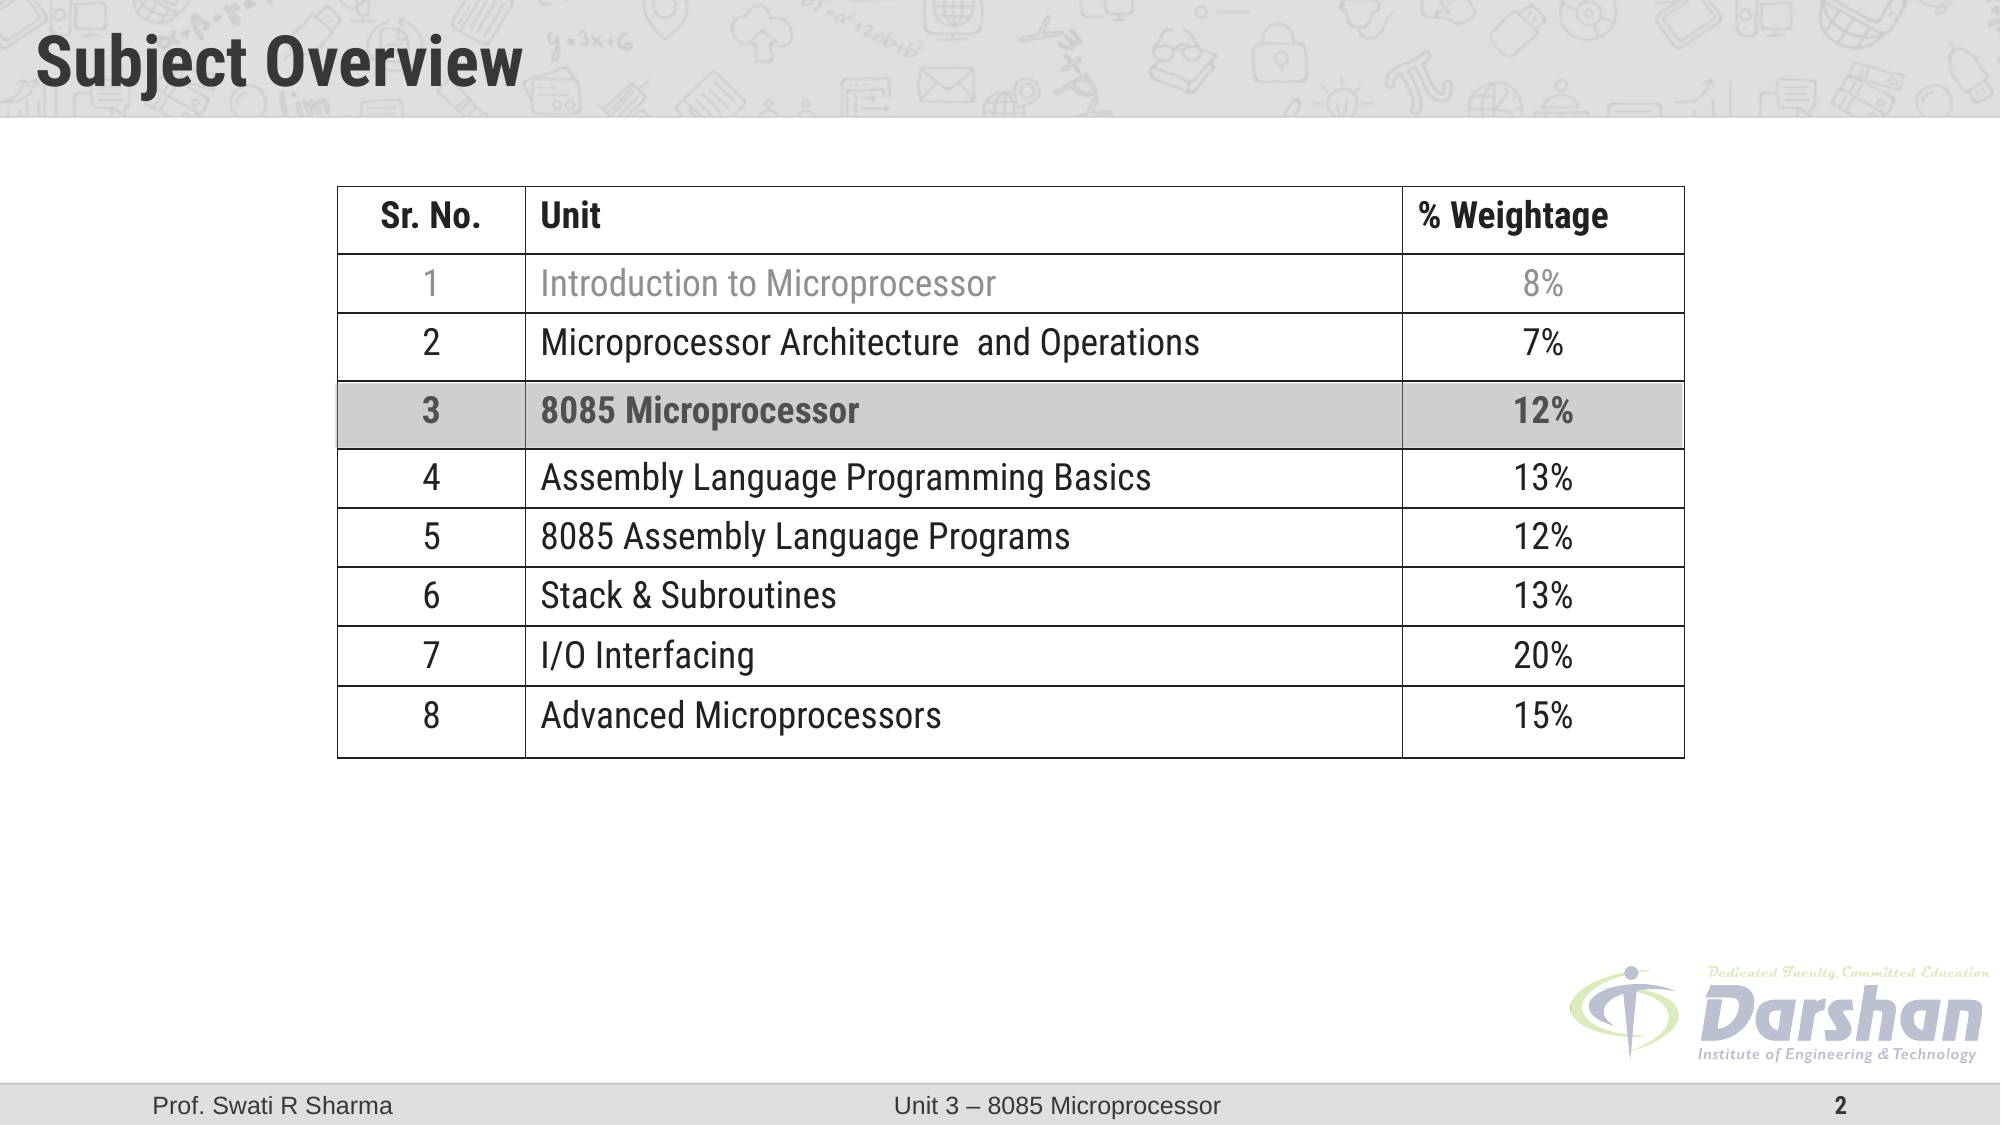

# Subject Overview
| Sr. No. | Unit | % Weightage |
| --- | --- | --- |
| 1 | Introduction to Microprocessor | 8% |
| 2 | Microprocessor Architecture and Operations | 7% |
| 3 | 8085 Microprocessor | 12% |
| 4 | Assembly Language Programming Basics | 13% |
| 5 | 8085 Assembly Language Programs | 12% |
| 6 | Stack & Subroutines | 13% |
| 7 | I/O Interfacing | 20% |
| 8 | Advanced Microprocessors | 15% |